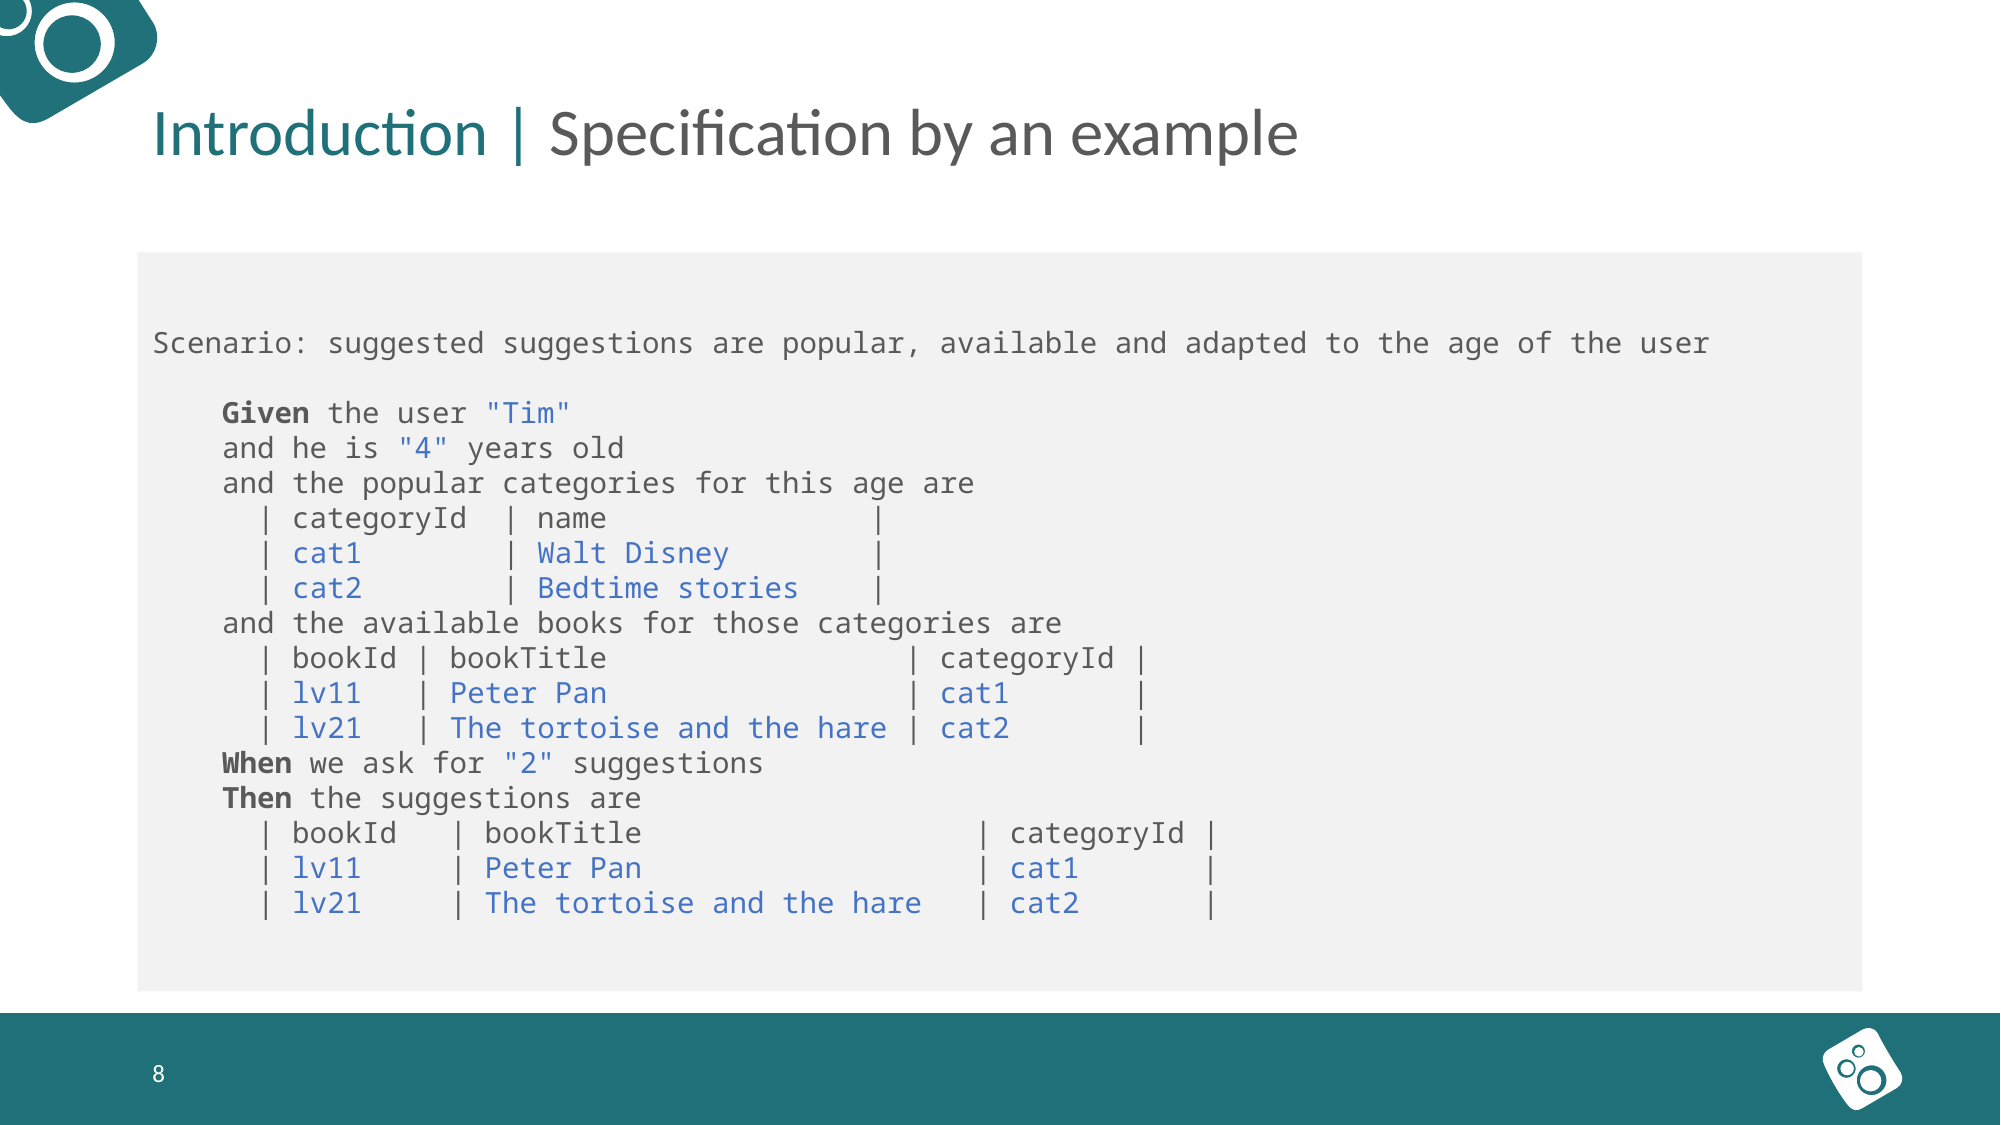

# Introduction | Specification by an example
Scenario: suggested suggestions are popular, available and adapted to the age of the user

    Given the user "Tim"
    and he is "4" years old
    and the popular categories for this age are
      | categoryId  | name               |
      | cat1        | Walt Disney        |
      | cat2        | Bedtime stories    |
    and the available books for those categories are
      | bookId | bookTitle                 | categoryId |
      | lv11   | Peter Pan                 | cat1       |
      | lv21   | The tortoise and the hare | cat2       |
    When we ask for "2" suggestions
    Then the suggestions are
      | bookId   | bookTitle                   | categoryId |
      | lv11     | Peter Pan                   | cat1       |
      | lv21     | The tortoise and the hare   | cat2       |
8